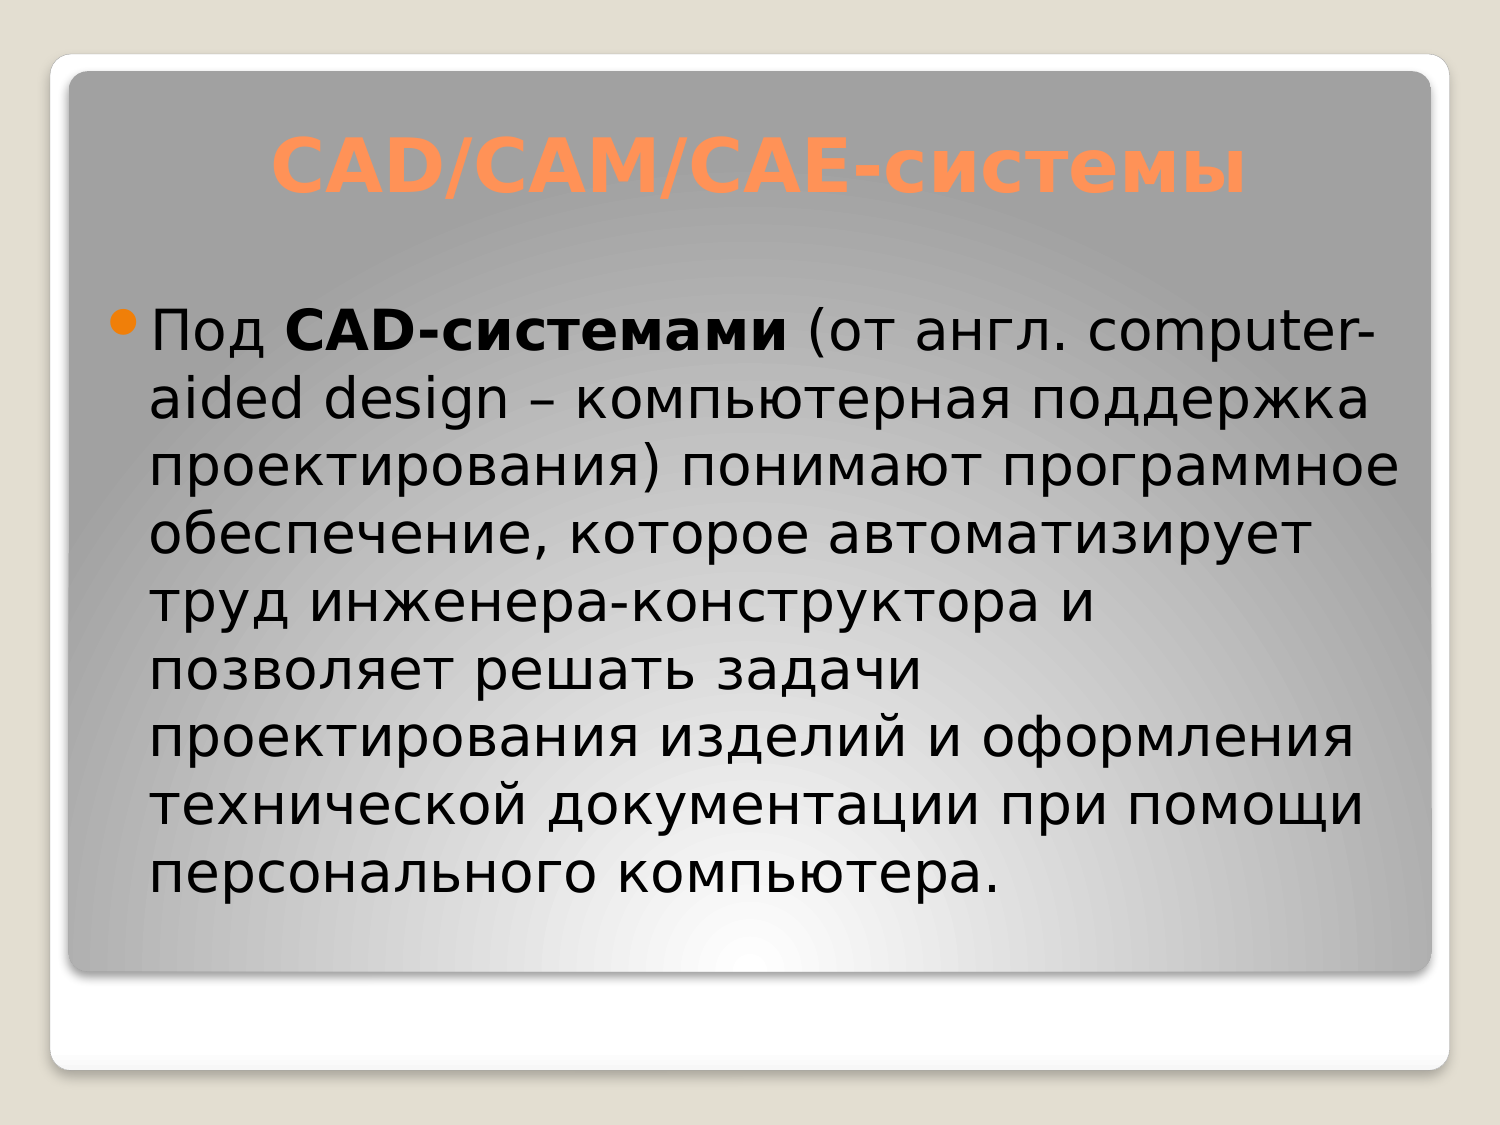

# CAD/CAM/CAE-системы
Под CAD-системами (от англ. computer-aided design – компьютерная поддержка проектирования) понимают программное обеспечение, которое автоматизирует труд инженера-конструктора и позволяет решать задачи проектирования изделий и оформления технической документации при помощи персонального компьютера.